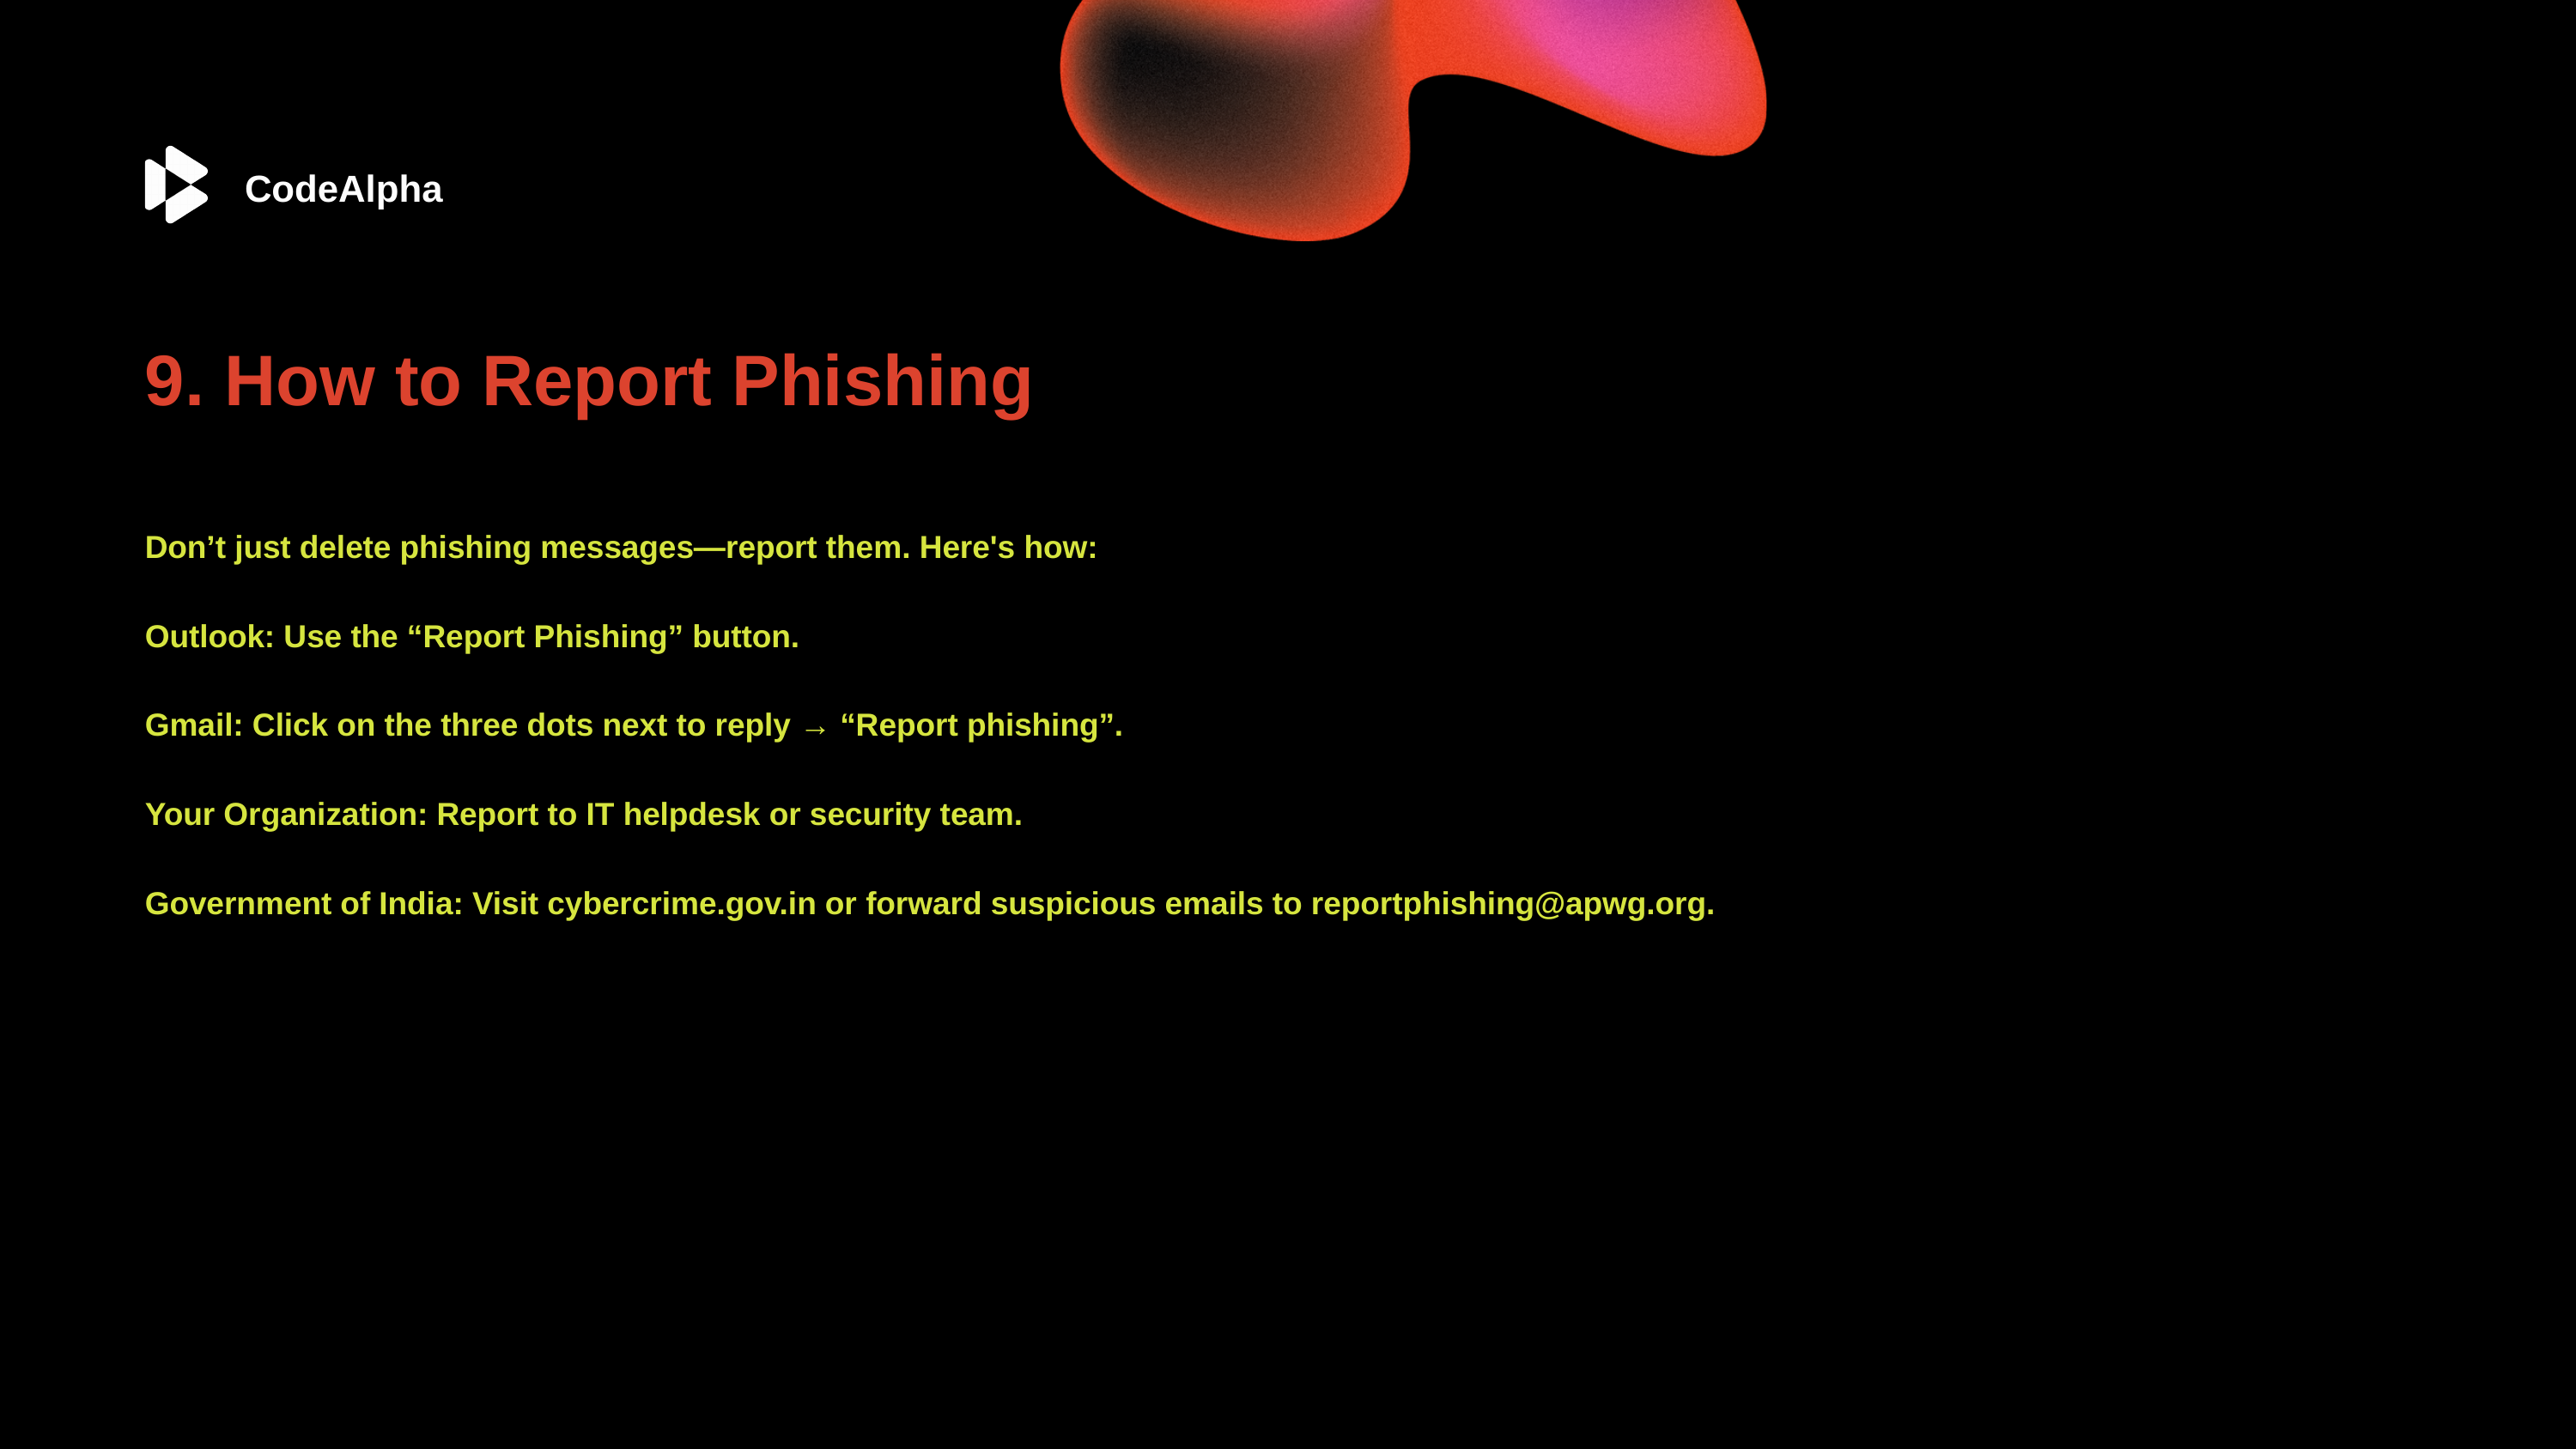

CodeAlpha
9. How to Report Phishing
Don’t just delete phishing messages—report them. Here's how:

Outlook: Use the “Report Phishing” button.

Gmail: Click on the three dots next to reply → “Report phishing”.

Your Organization: Report to IT helpdesk or security team.

Government of India: Visit cybercrime.gov.in or forward suspicious emails to reportphishing@apwg.org.